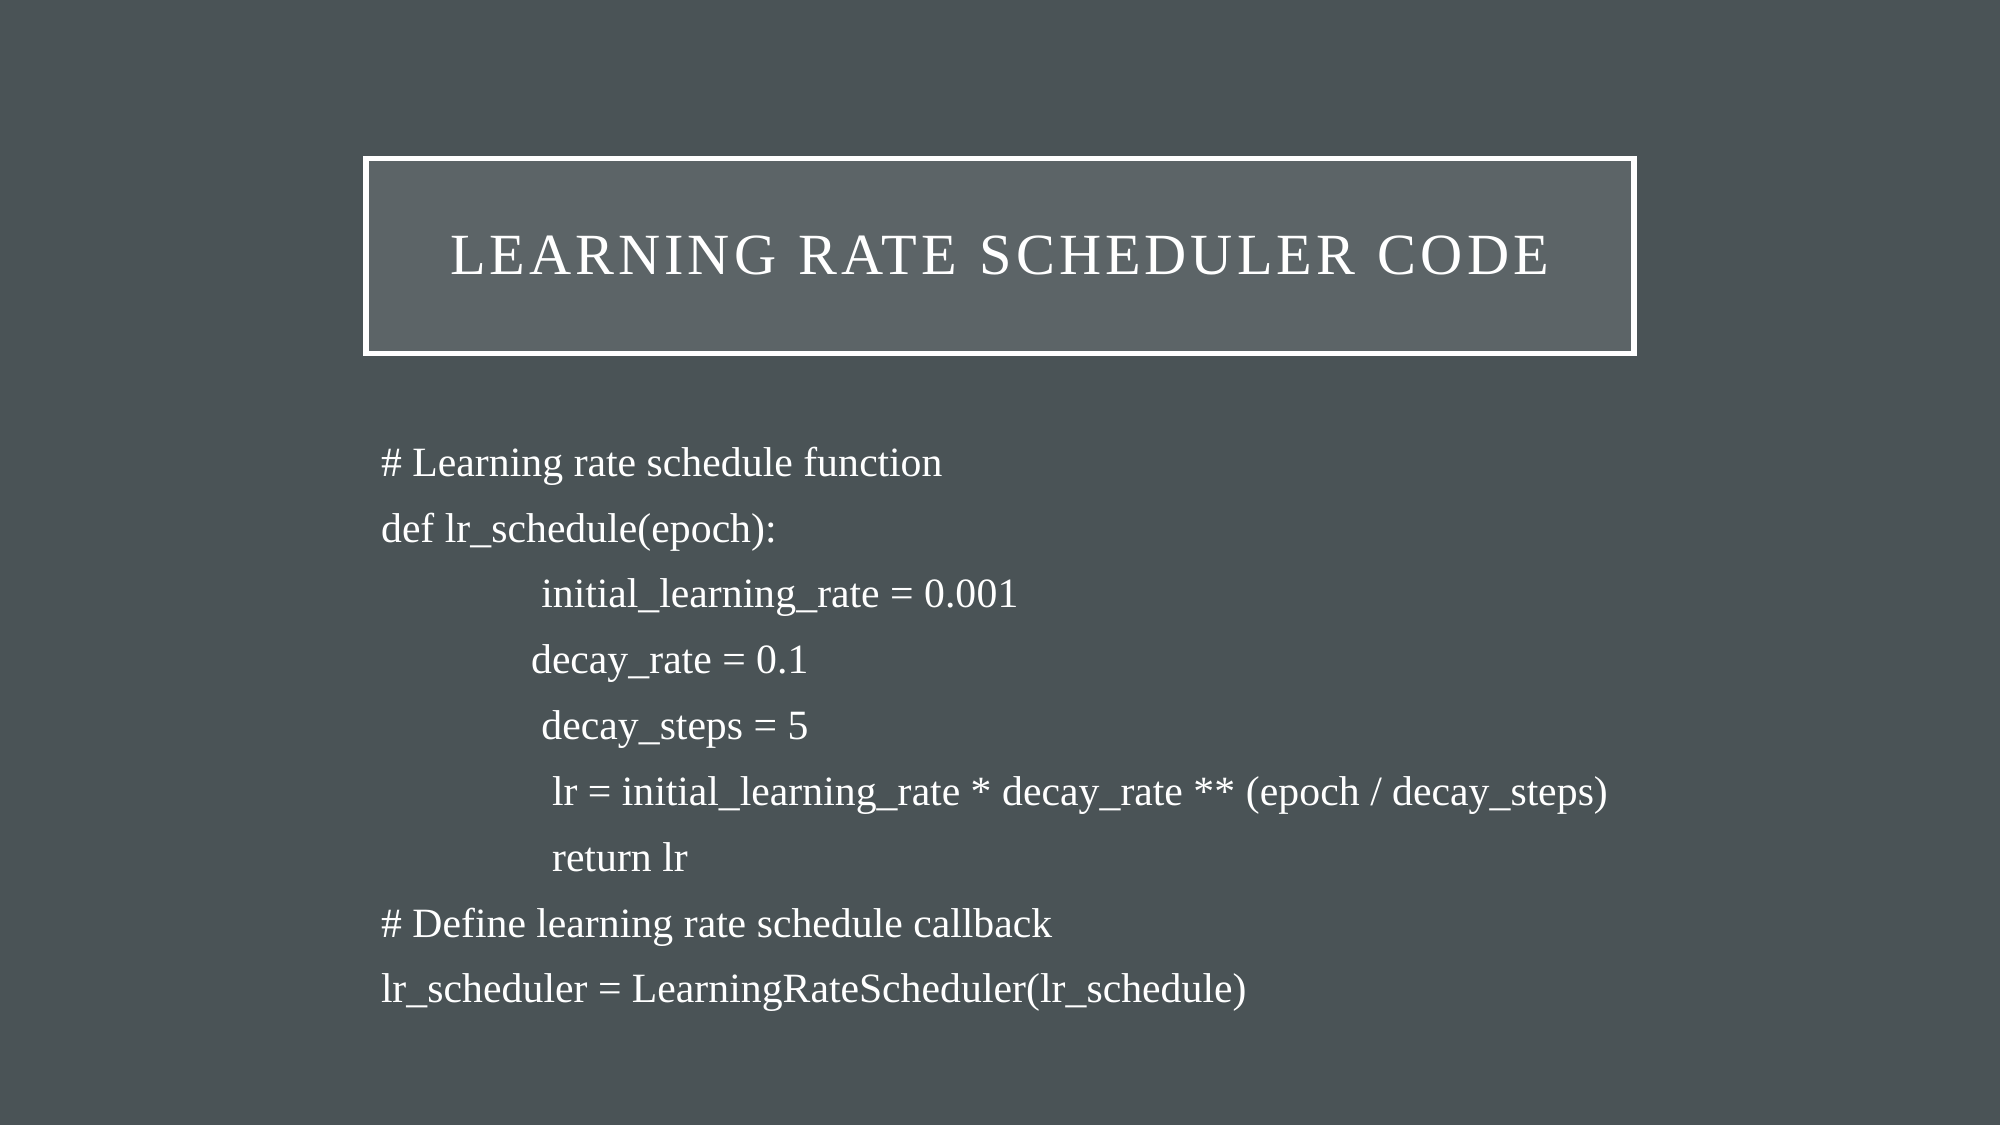

# LEARNING RATE SCHEDULER CODE
# Learning rate schedule function
def lr_schedule(epoch):
	 initial_learning_rate = 0.001
	decay_rate = 0.1
	 decay_steps = 5
	  lr = initial_learning_rate * decay_rate ** (epoch / decay_steps)
	  return lr
# Define learning rate schedule callback
lr_scheduler = LearningRateScheduler(lr_schedule)